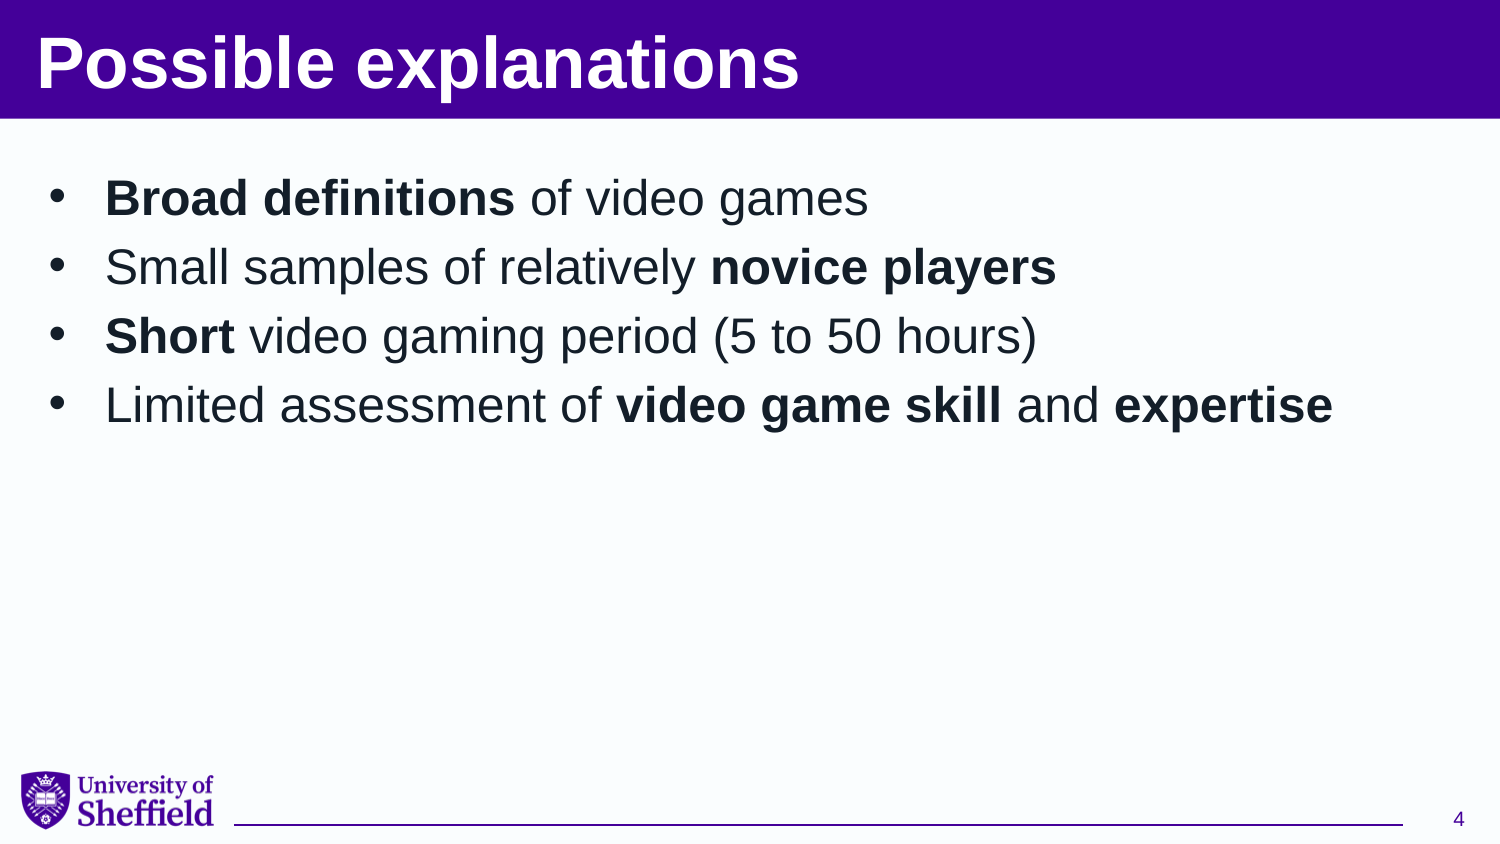

# Possible explanations
Broad definitions of video games
Small samples of relatively novice players
Short video gaming period (5 to 50 hours)
Limited assessment of video game skill and expertise
4